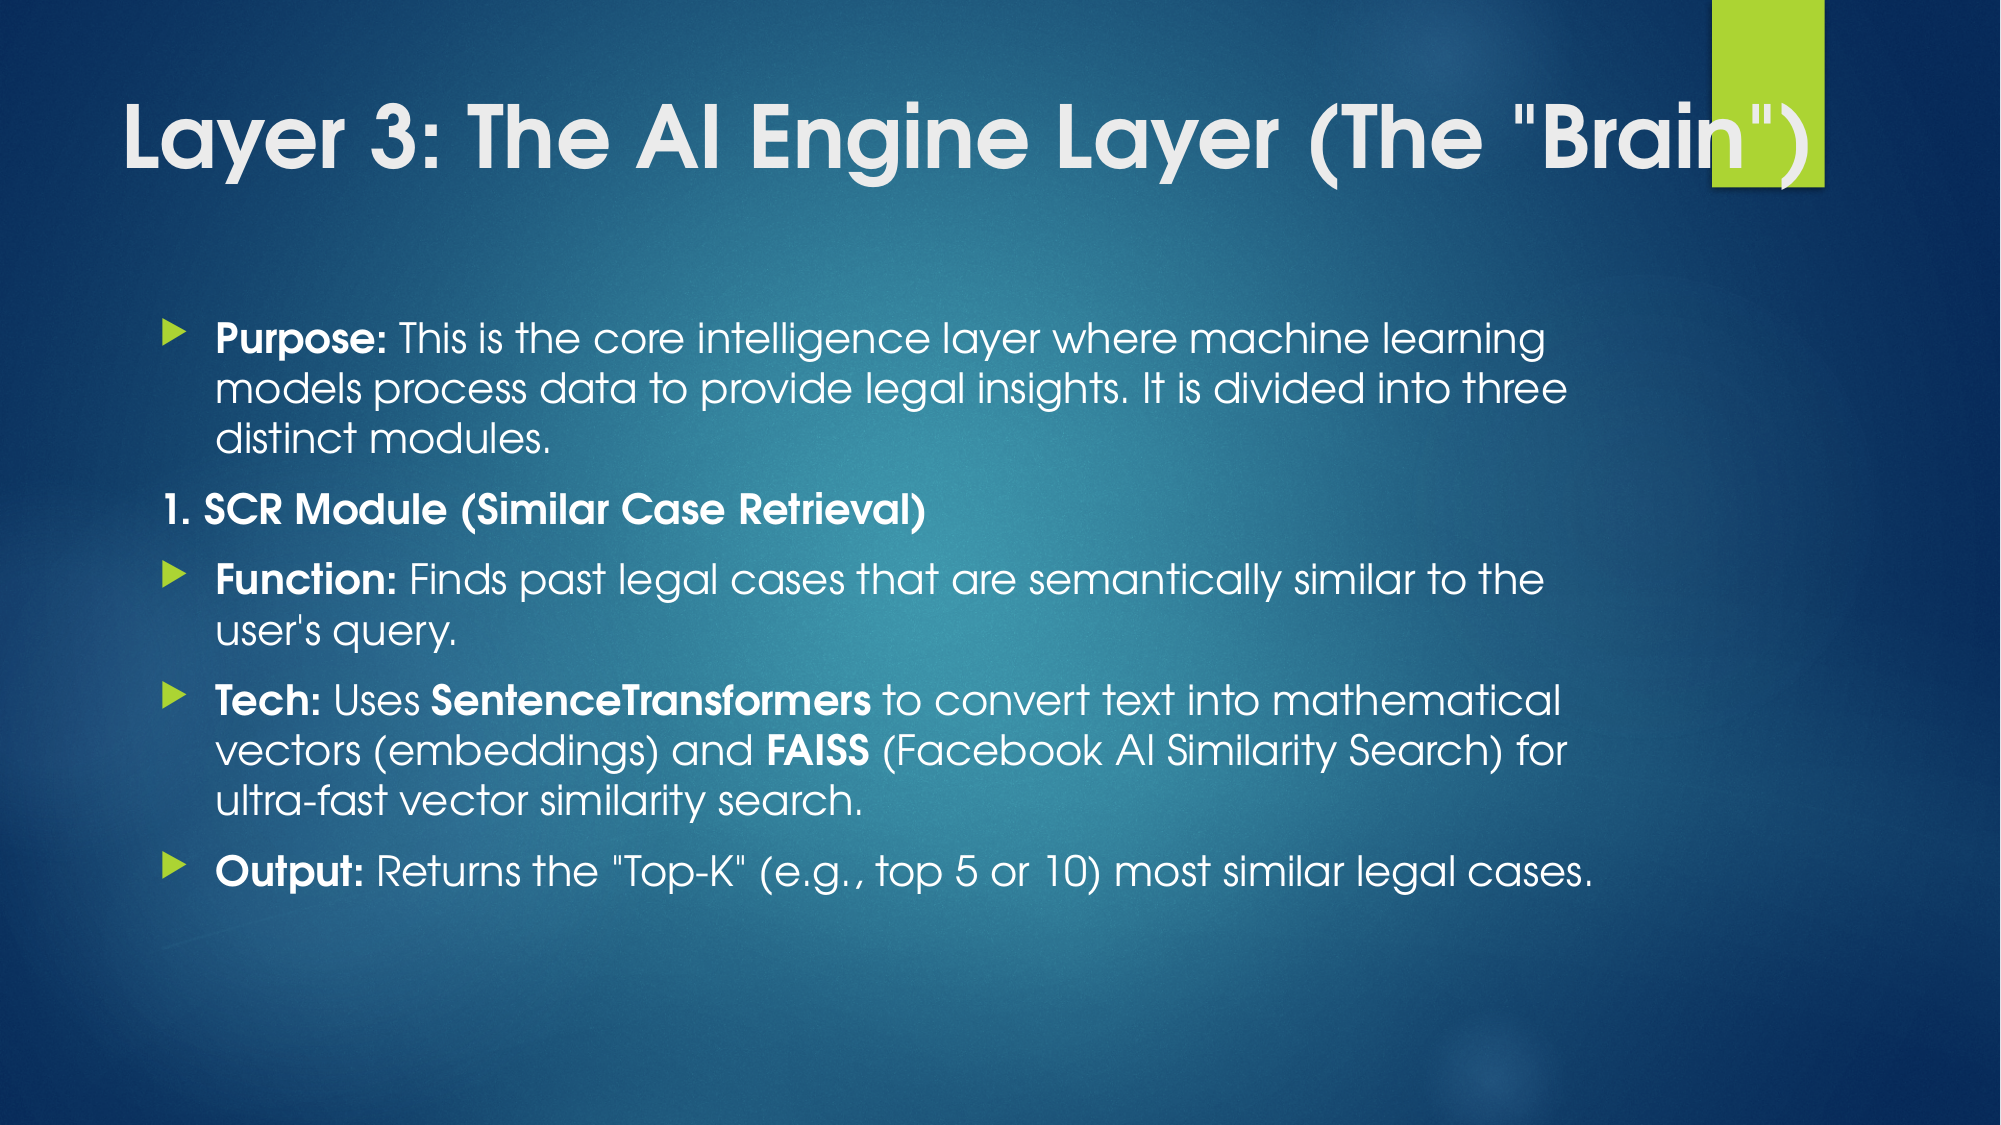

# Layer 3: The AI Engine Layer (The "Brain")
Purpose: This is the core intelligence layer where machine learning models process data to provide legal insights. It is divided into three distinct modules.
1. SCR Module (Similar Case Retrieval)
Function: Finds past legal cases that are semantically similar to the user's query.
Tech: Uses SentenceTransformers to convert text into mathematical vectors (embeddings) and FAISS (Facebook AI Similarity Search) for ultra-fast vector similarity search.
Output: Returns the "Top-K" (e.g., top 5 or 10) most similar legal cases.